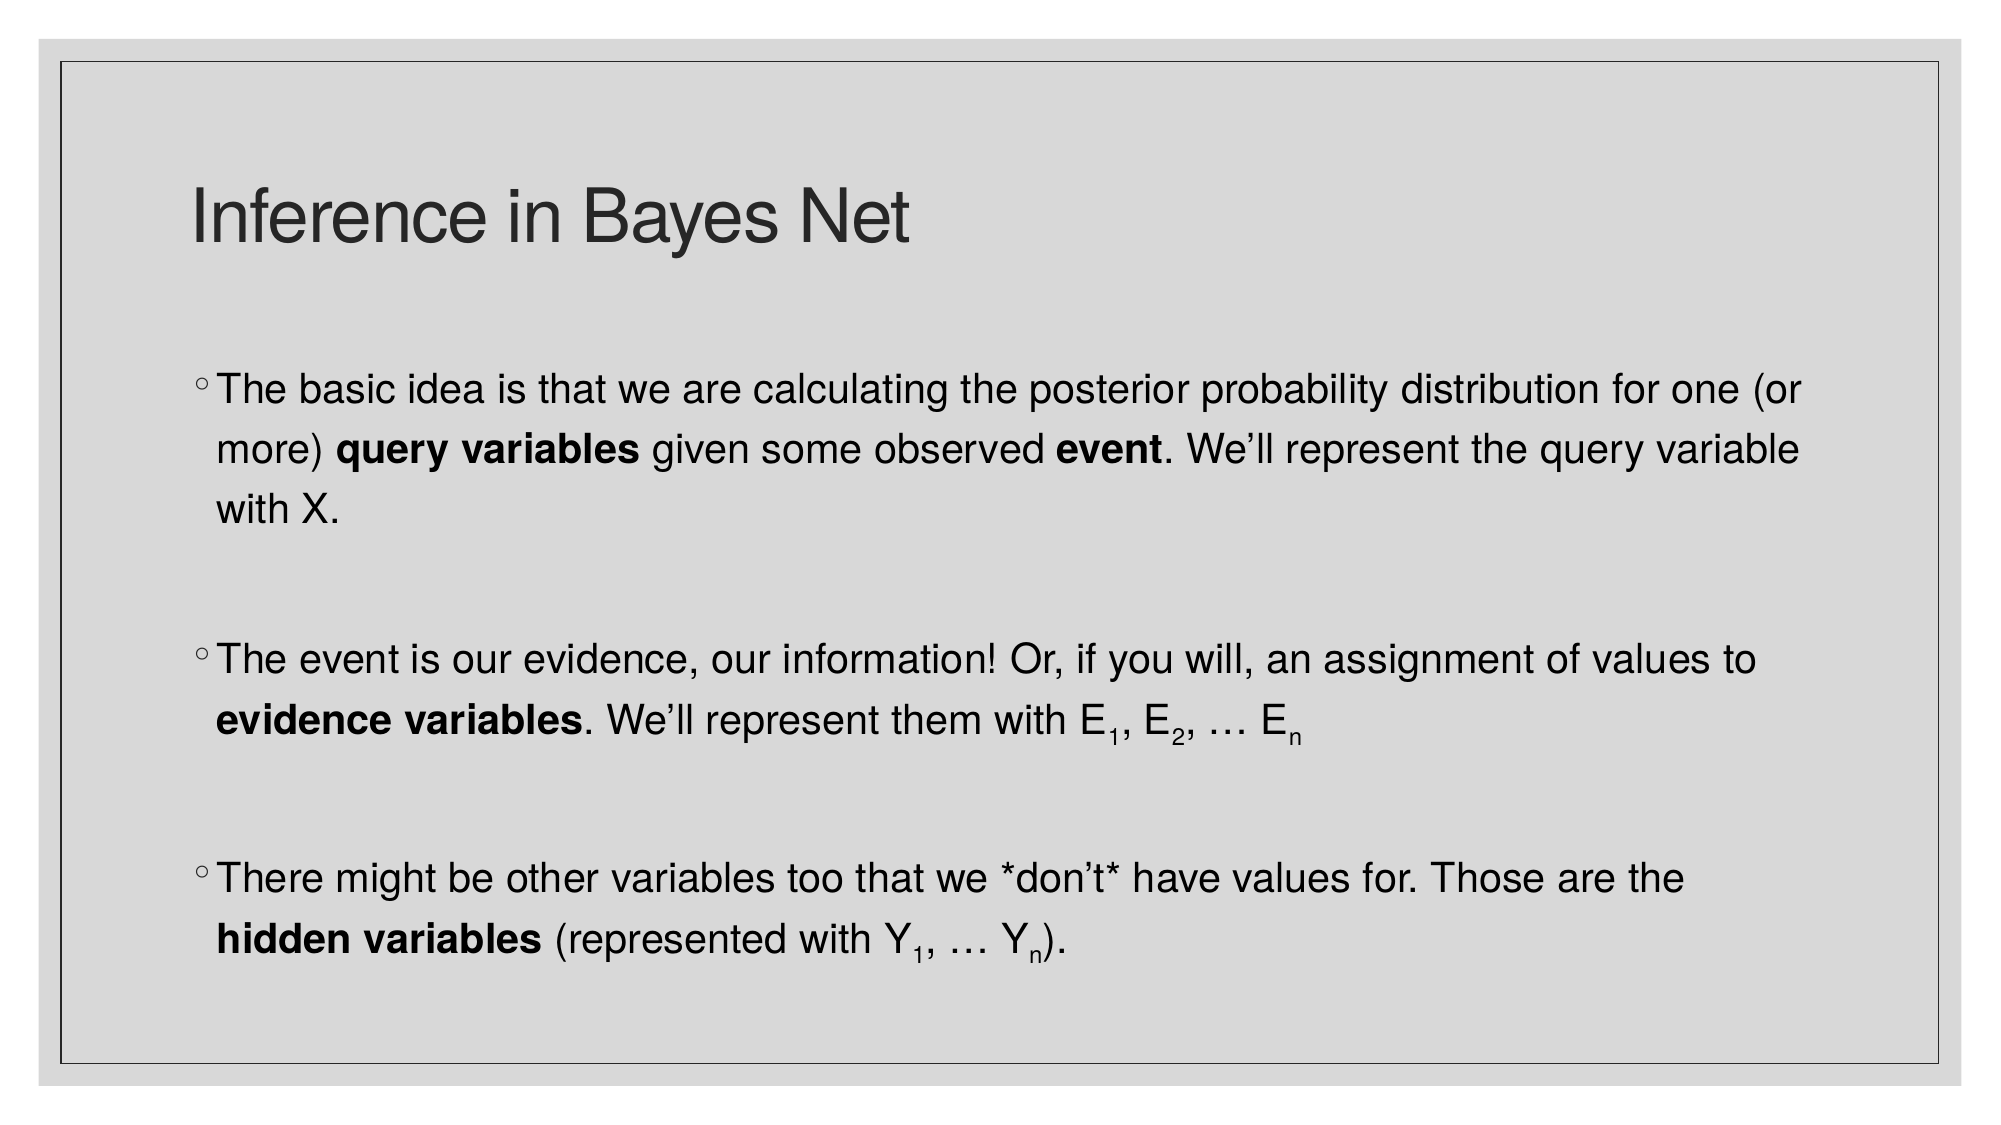

# Inference in Bayes Net
The basic idea is that we are calculating the posterior probability distribution for one (or more) query variables given some observed event. We’ll represent the query variable with X.

The event is our evidence, our information! Or, if you will, an assignment of values to evidence variables. We’ll represent them with E1, E2, … En

There might be other variables too that we *don’t* have values for. Those are the hidden variables (represented with Y1, … Yn).